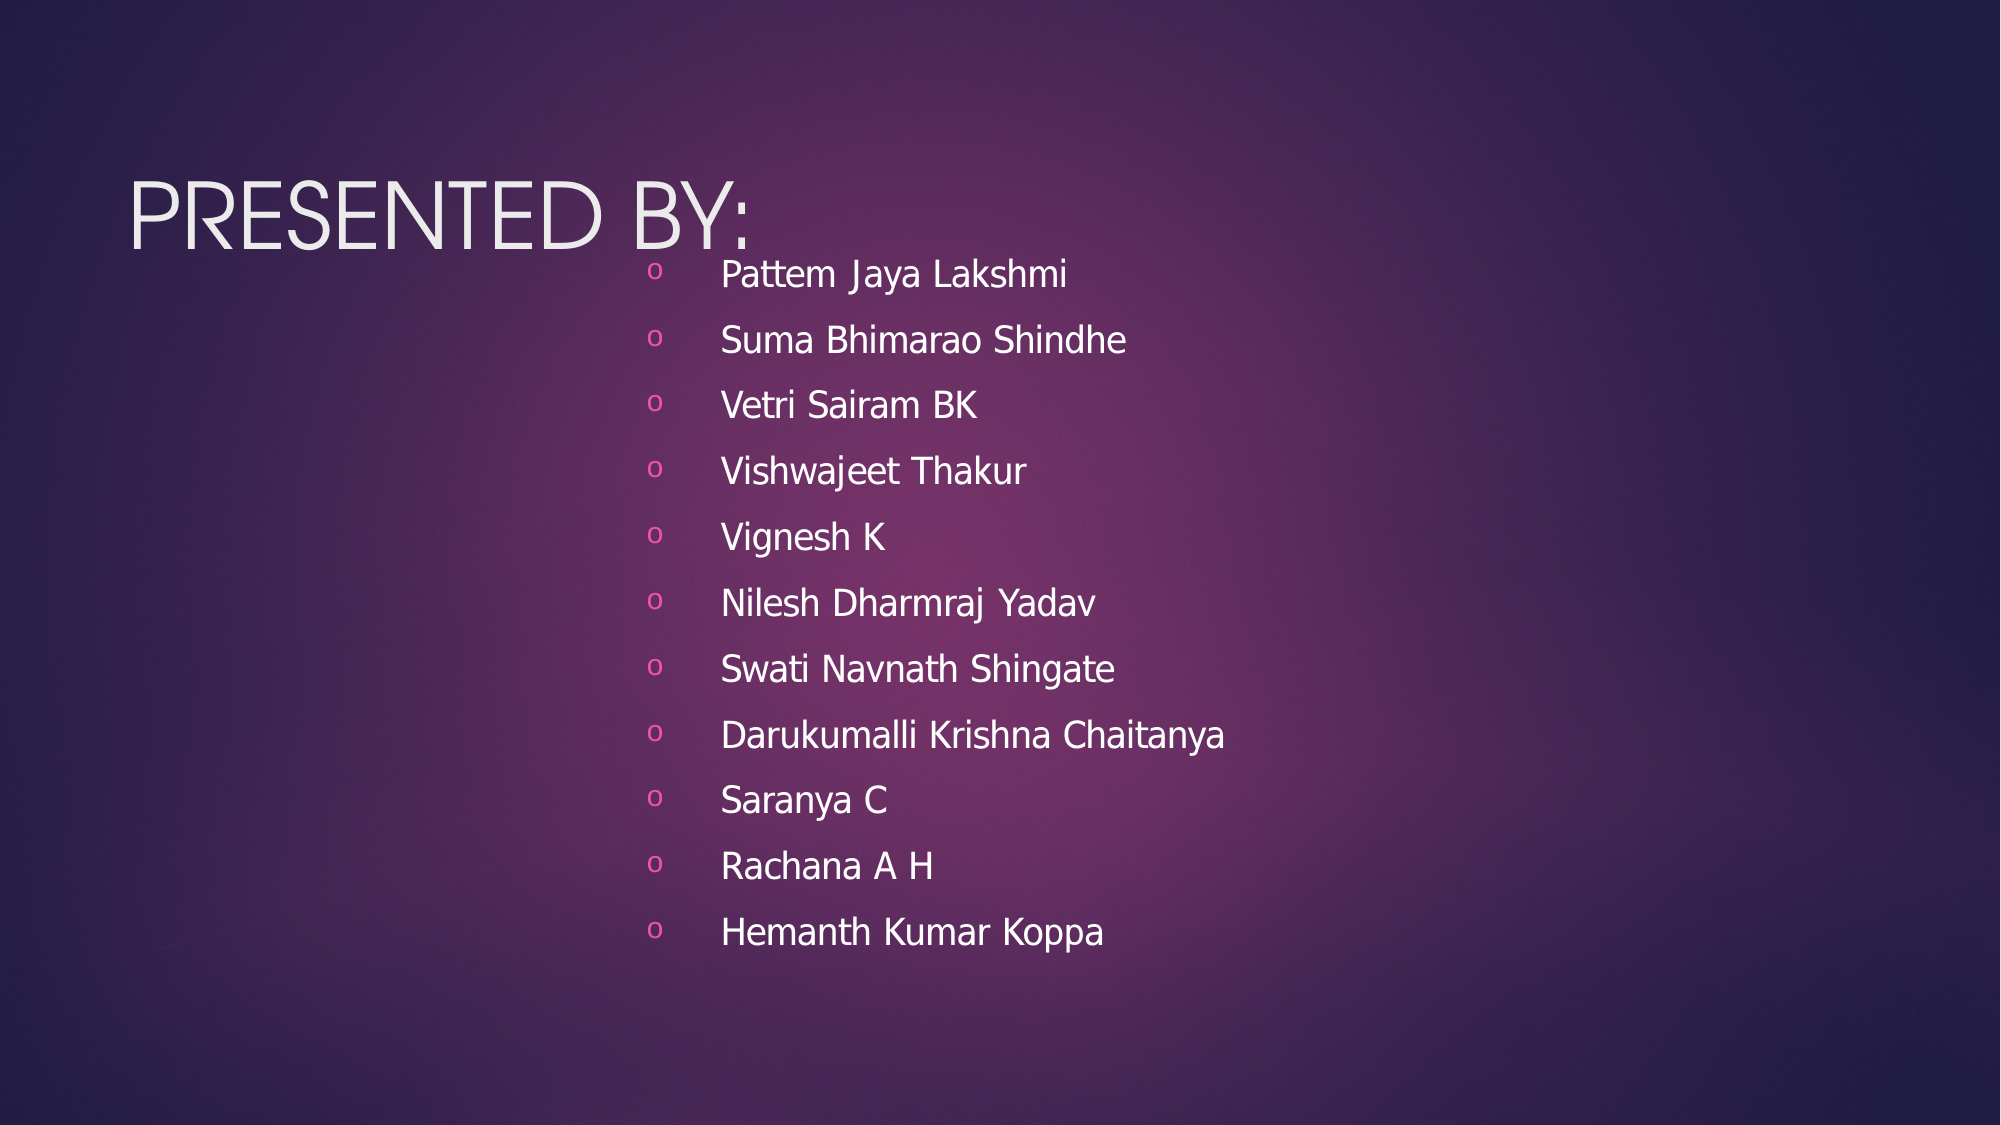

# PRESENTED BY:
Pattem Jaya Lakshmi
Suma Bhimarao Shindhe
Vetri Sairam BK
Vishwajeet Thakur
Vignesh K
Nilesh Dharmraj Yadav
Swati Navnath Shingate
Darukumalli Krishna Chaitanya
Saranya C
Rachana A H
Hemanth Kumar Koppa